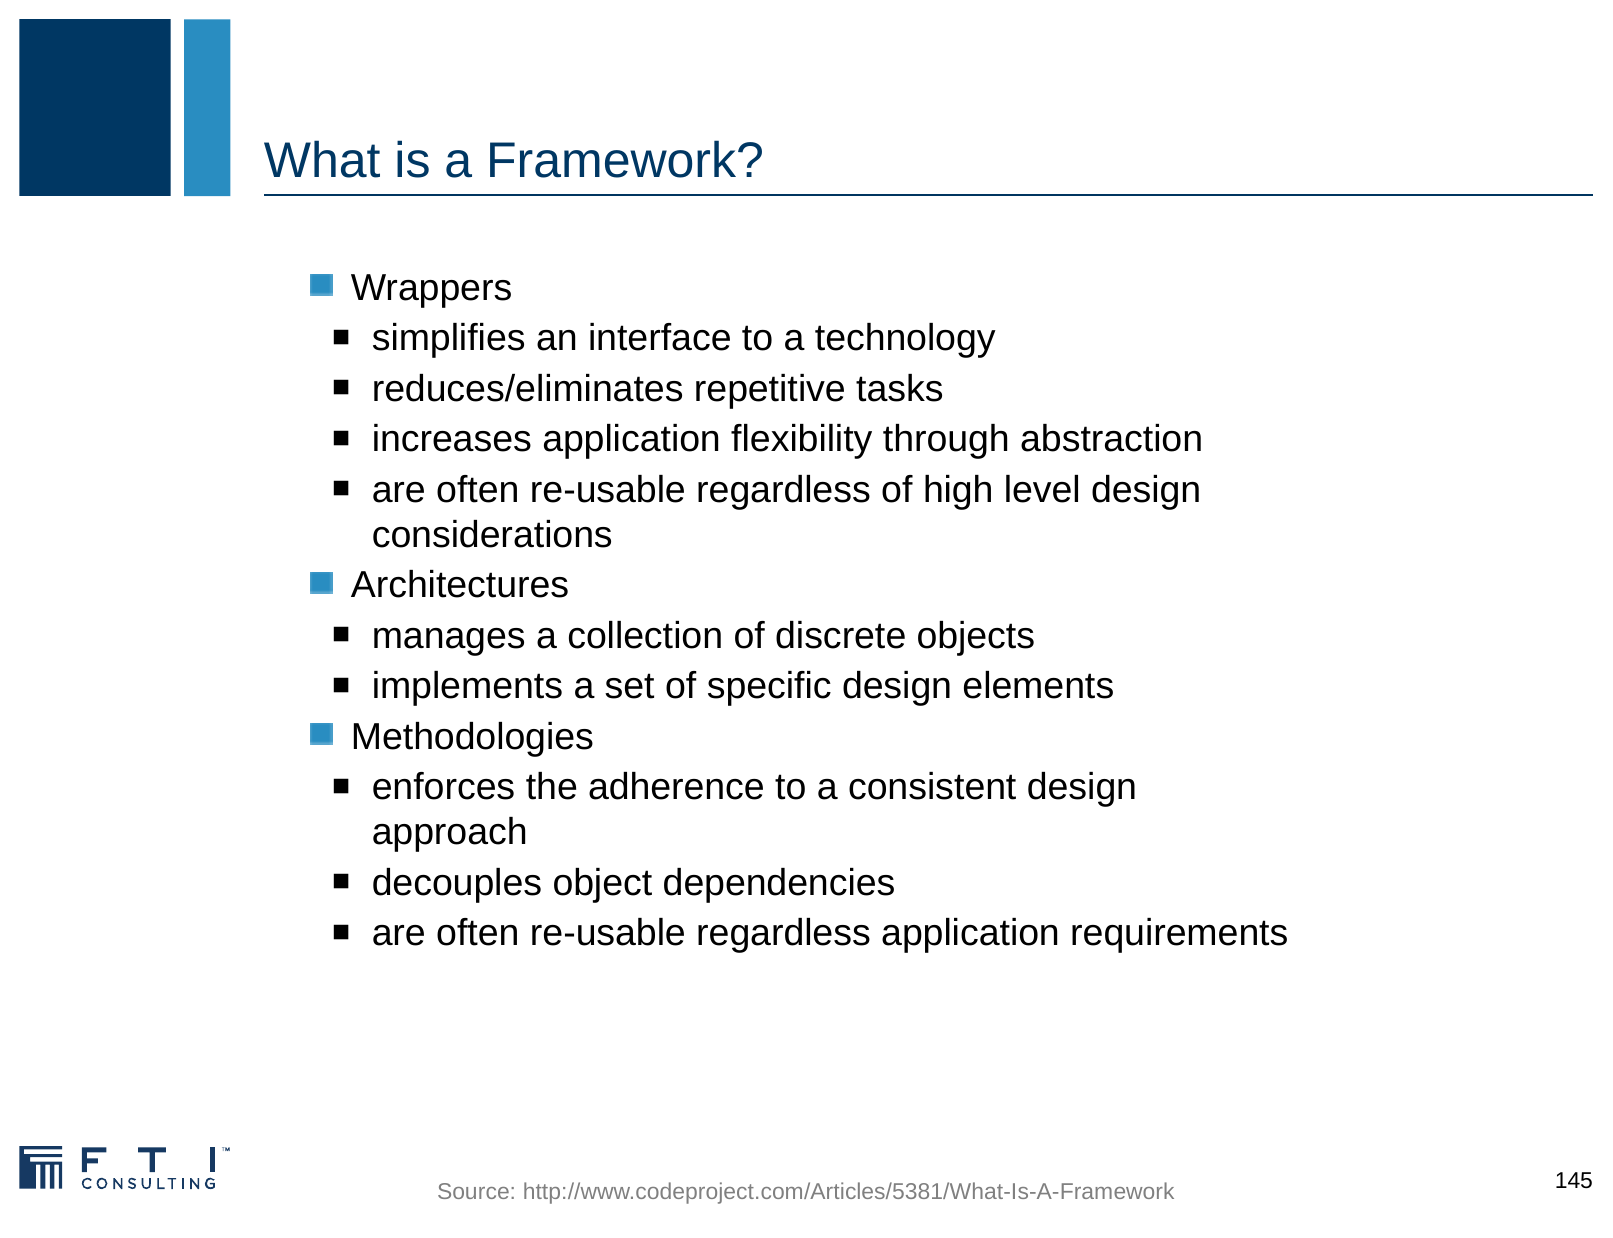

# What is a Framework?
Wrappers
simplifies an interface to a technology
reduces/eliminates repetitive tasks
increases application flexibility through abstraction
are often re-usable regardless of high level design considerations
Architectures
manages a collection of discrete objects
implements a set of specific design elements
Methodologies
enforces the adherence to a consistent design approach
decouples object dependencies
are often re-usable regardless application requirements
145
Source: http://www.codeproject.com/Articles/5381/What-Is-A-Framework